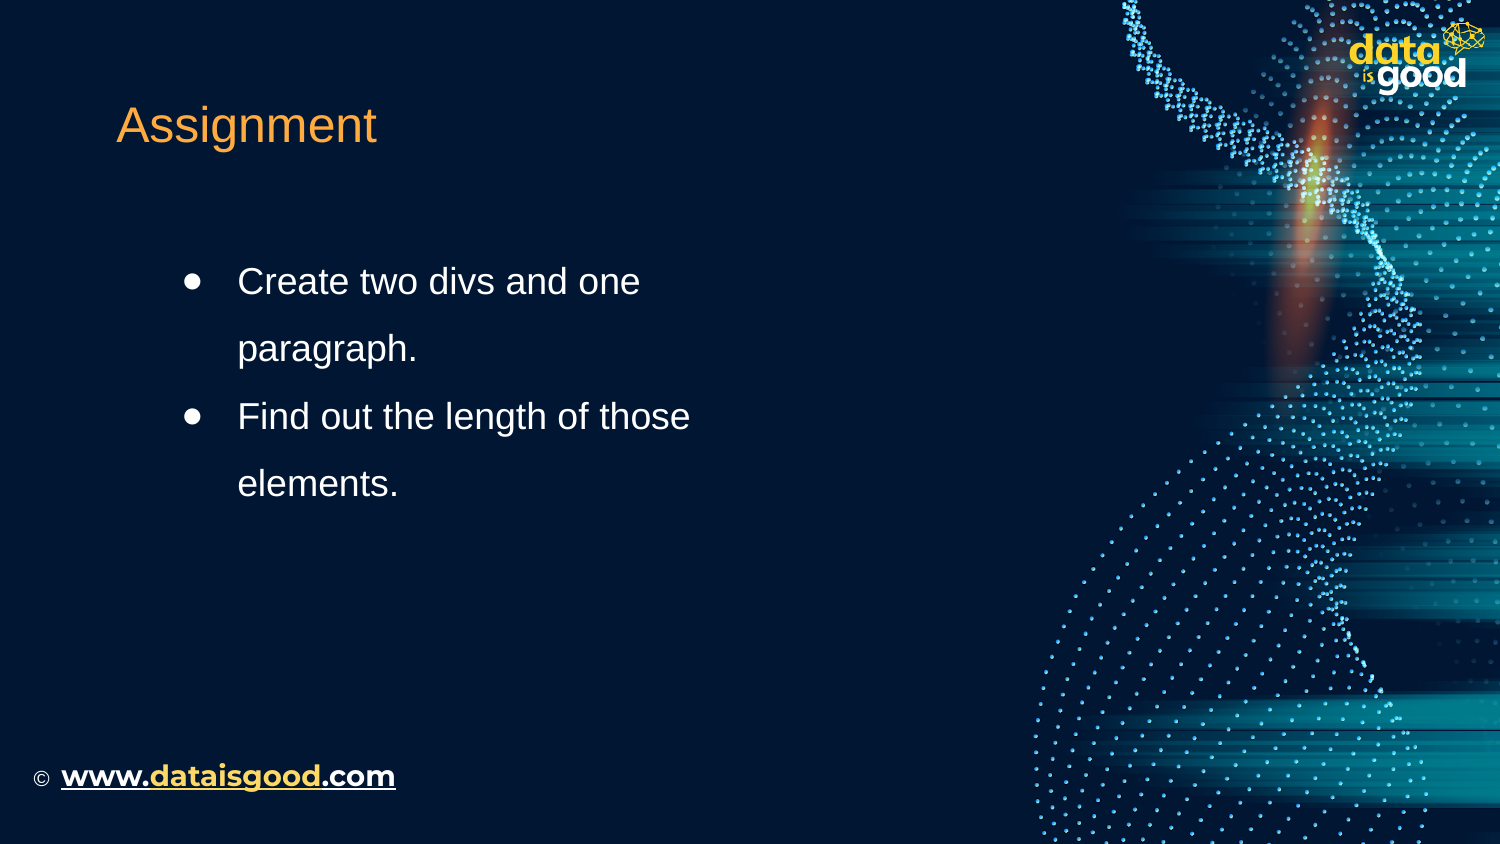

# Assignment
Create two divs and one paragraph.
Find out the length of those elements.